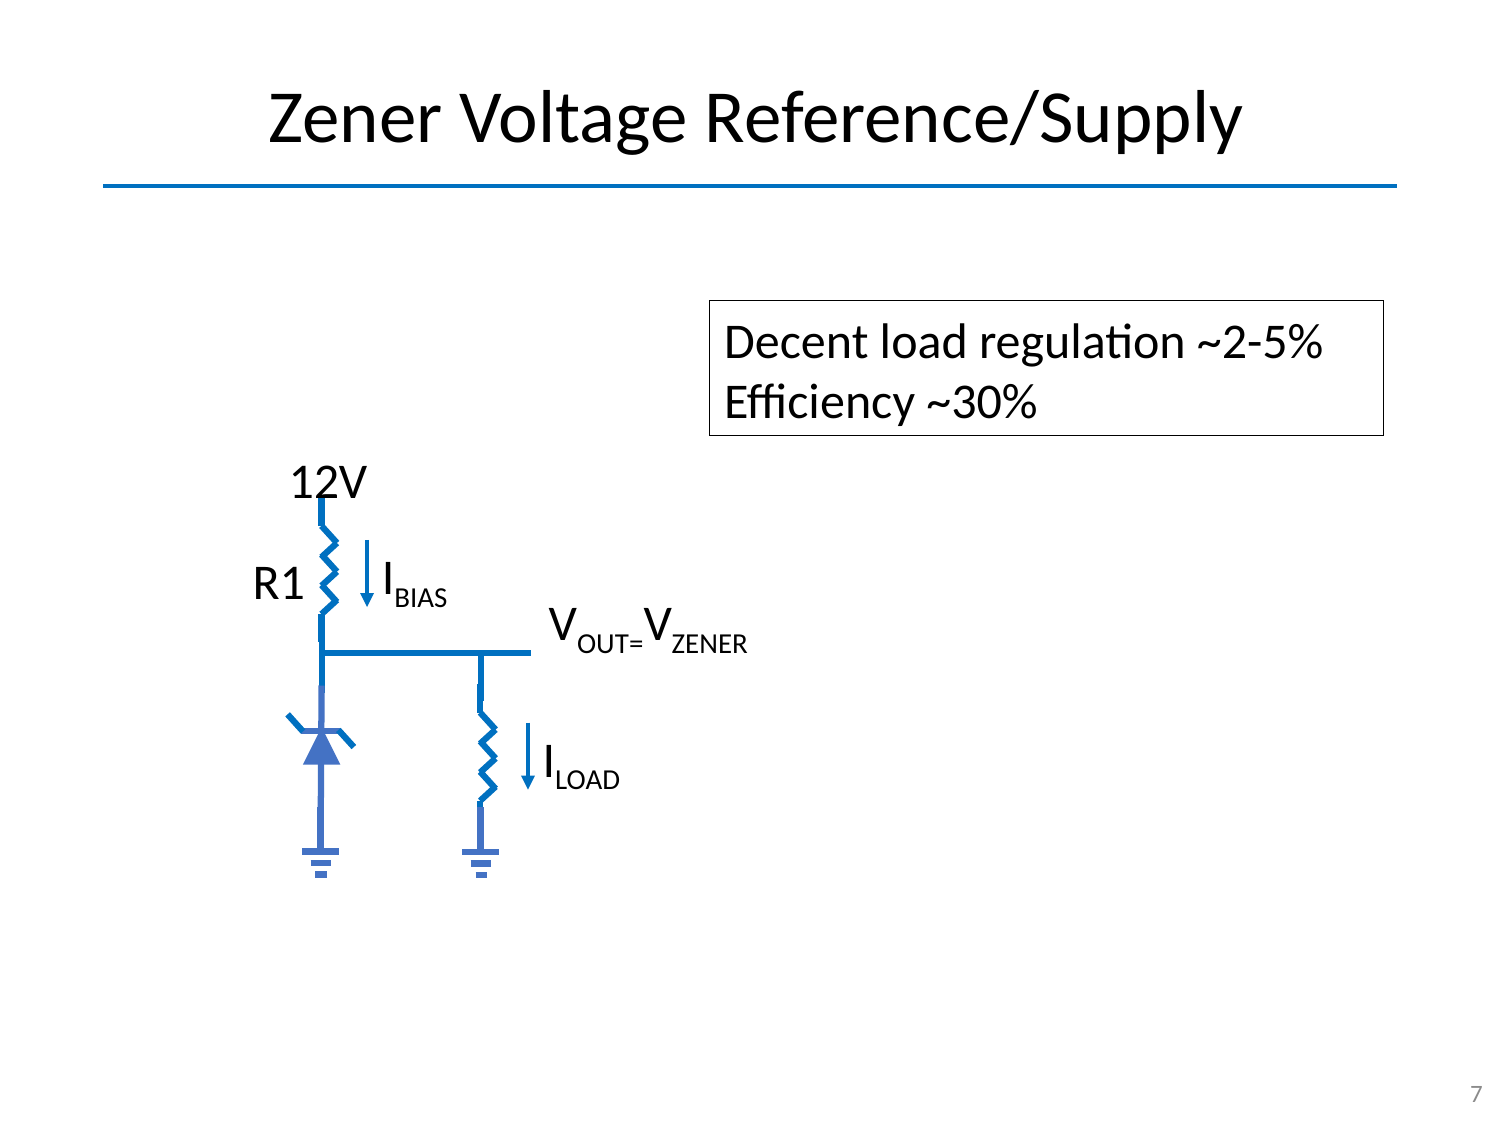

# Zener Voltage Reference/Supply
Decent load regulation ~2-5%
Efficiency ~30%
12V
IBIAS
R1
VOUT=VZENER
ILOAD
7